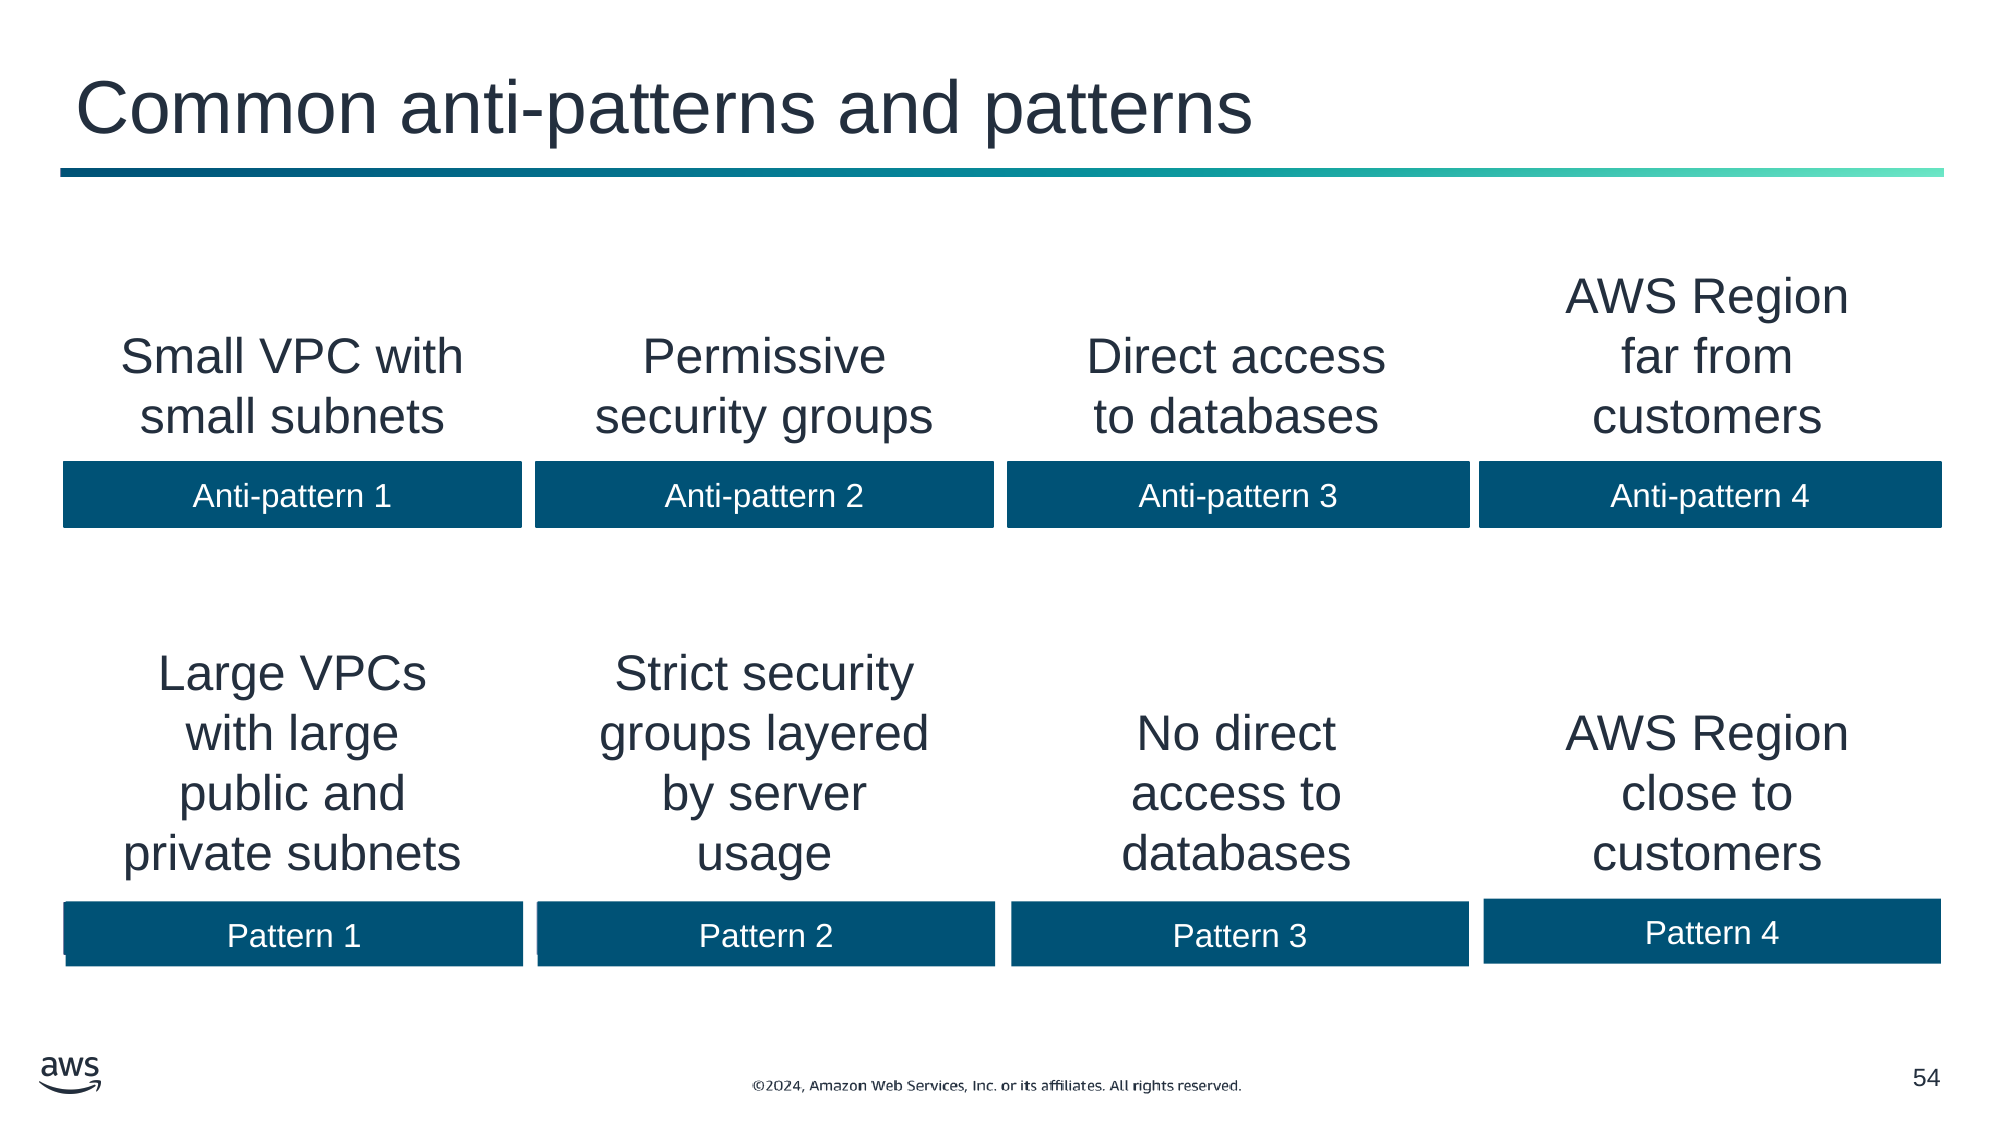

# Common anti-patterns and patterns
Small VPC with small subnets
Permissive security groups
Direct access to databases
AWS Region far from customers
Anti-pattern 3
Anti-pattern 1
Anti-pattern 2
Anti-pattern 4
Large VPCs with large public and private subnets
Strict security groups layered by server usage
No direct access to databases
AWS Region close to customers
Pattern 4
Pattern 1
Pattern 2
Pattern 3
54